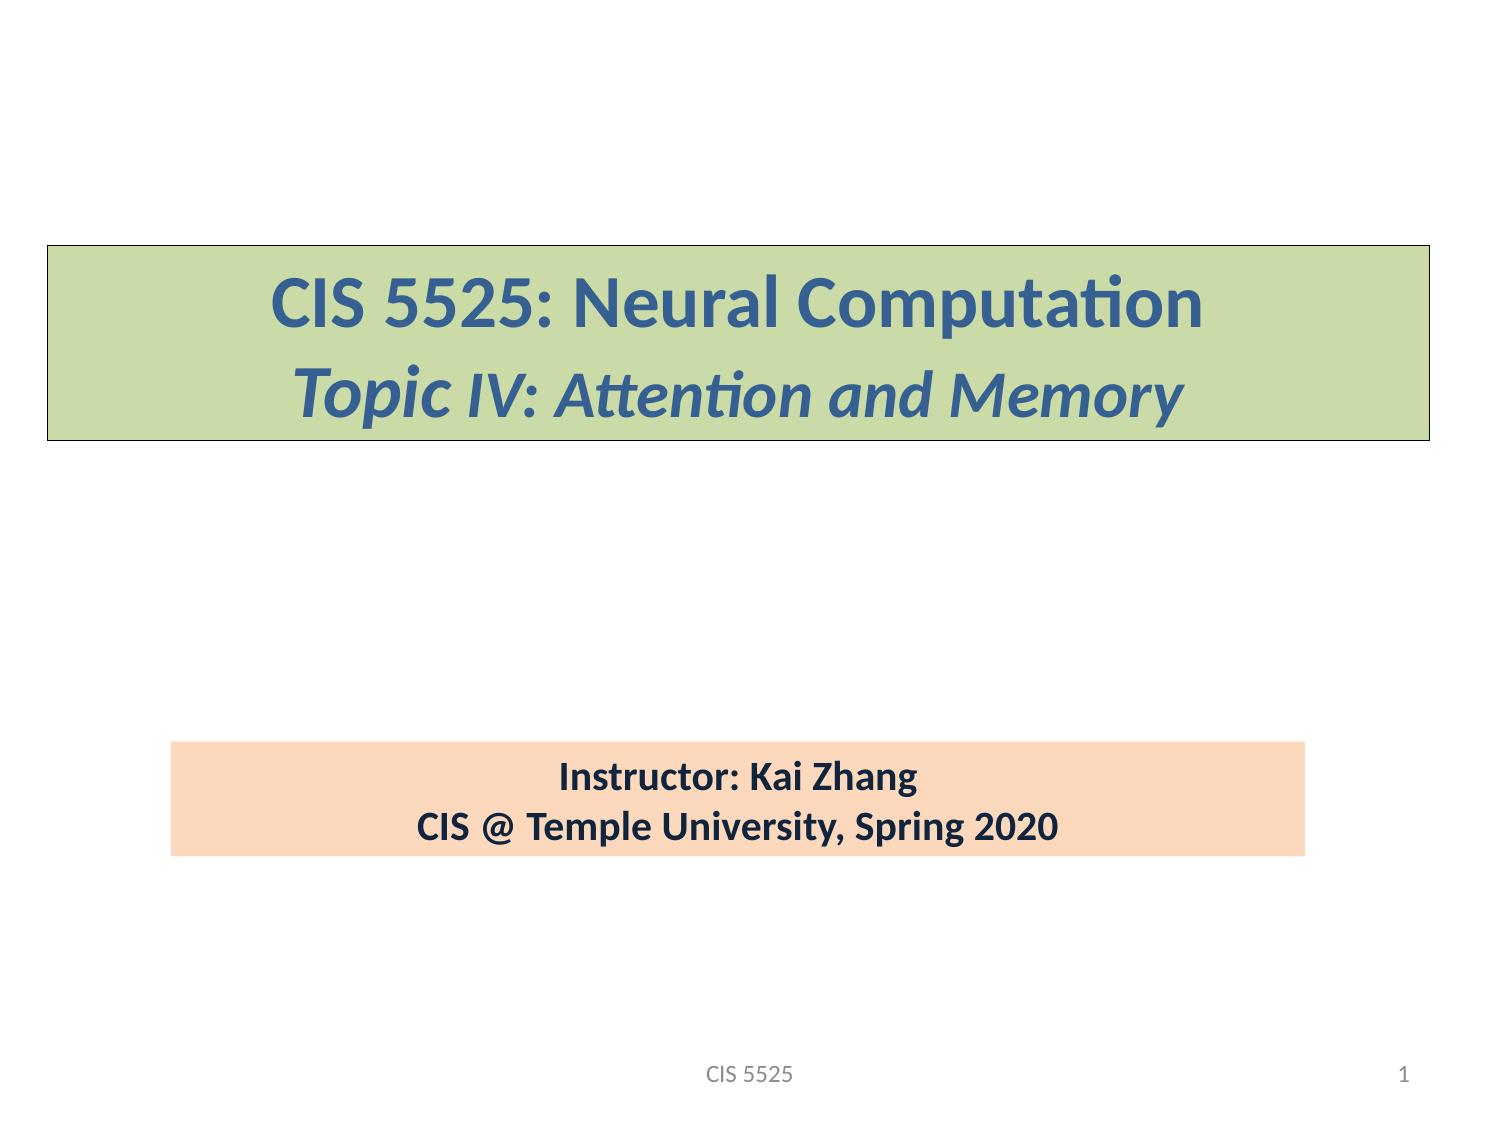

CIS 5525: Neural Computation
Topic IV: Attention and Memory
Instructor: Kai Zhang
CIS @ Temple University, Spring 2020
CIS 5525
1